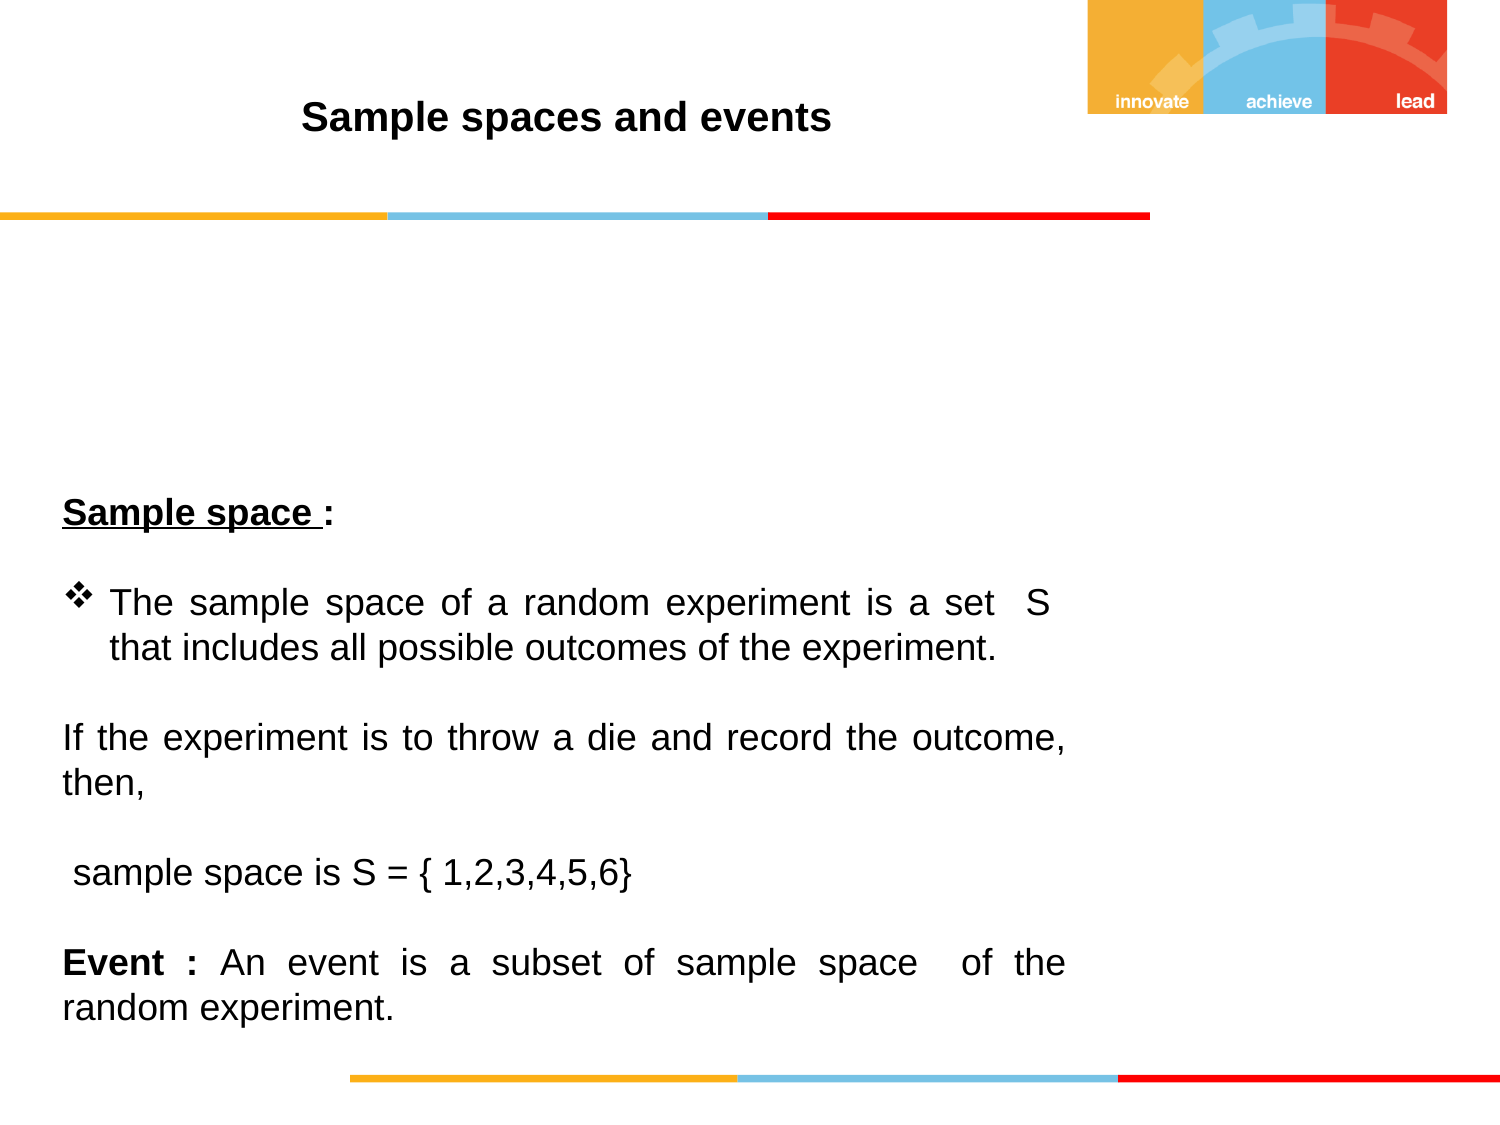

# Sample spaces and events
Sample space :

The sample space of a random experiment is a set  S  that includes all possible outcomes of the experiment.

If the experiment is to throw a die and record the outcome, then,

 sample space is S = { 1,2,3,4,5,6}

Event : An event is a subset of sample space  of the random experiment.